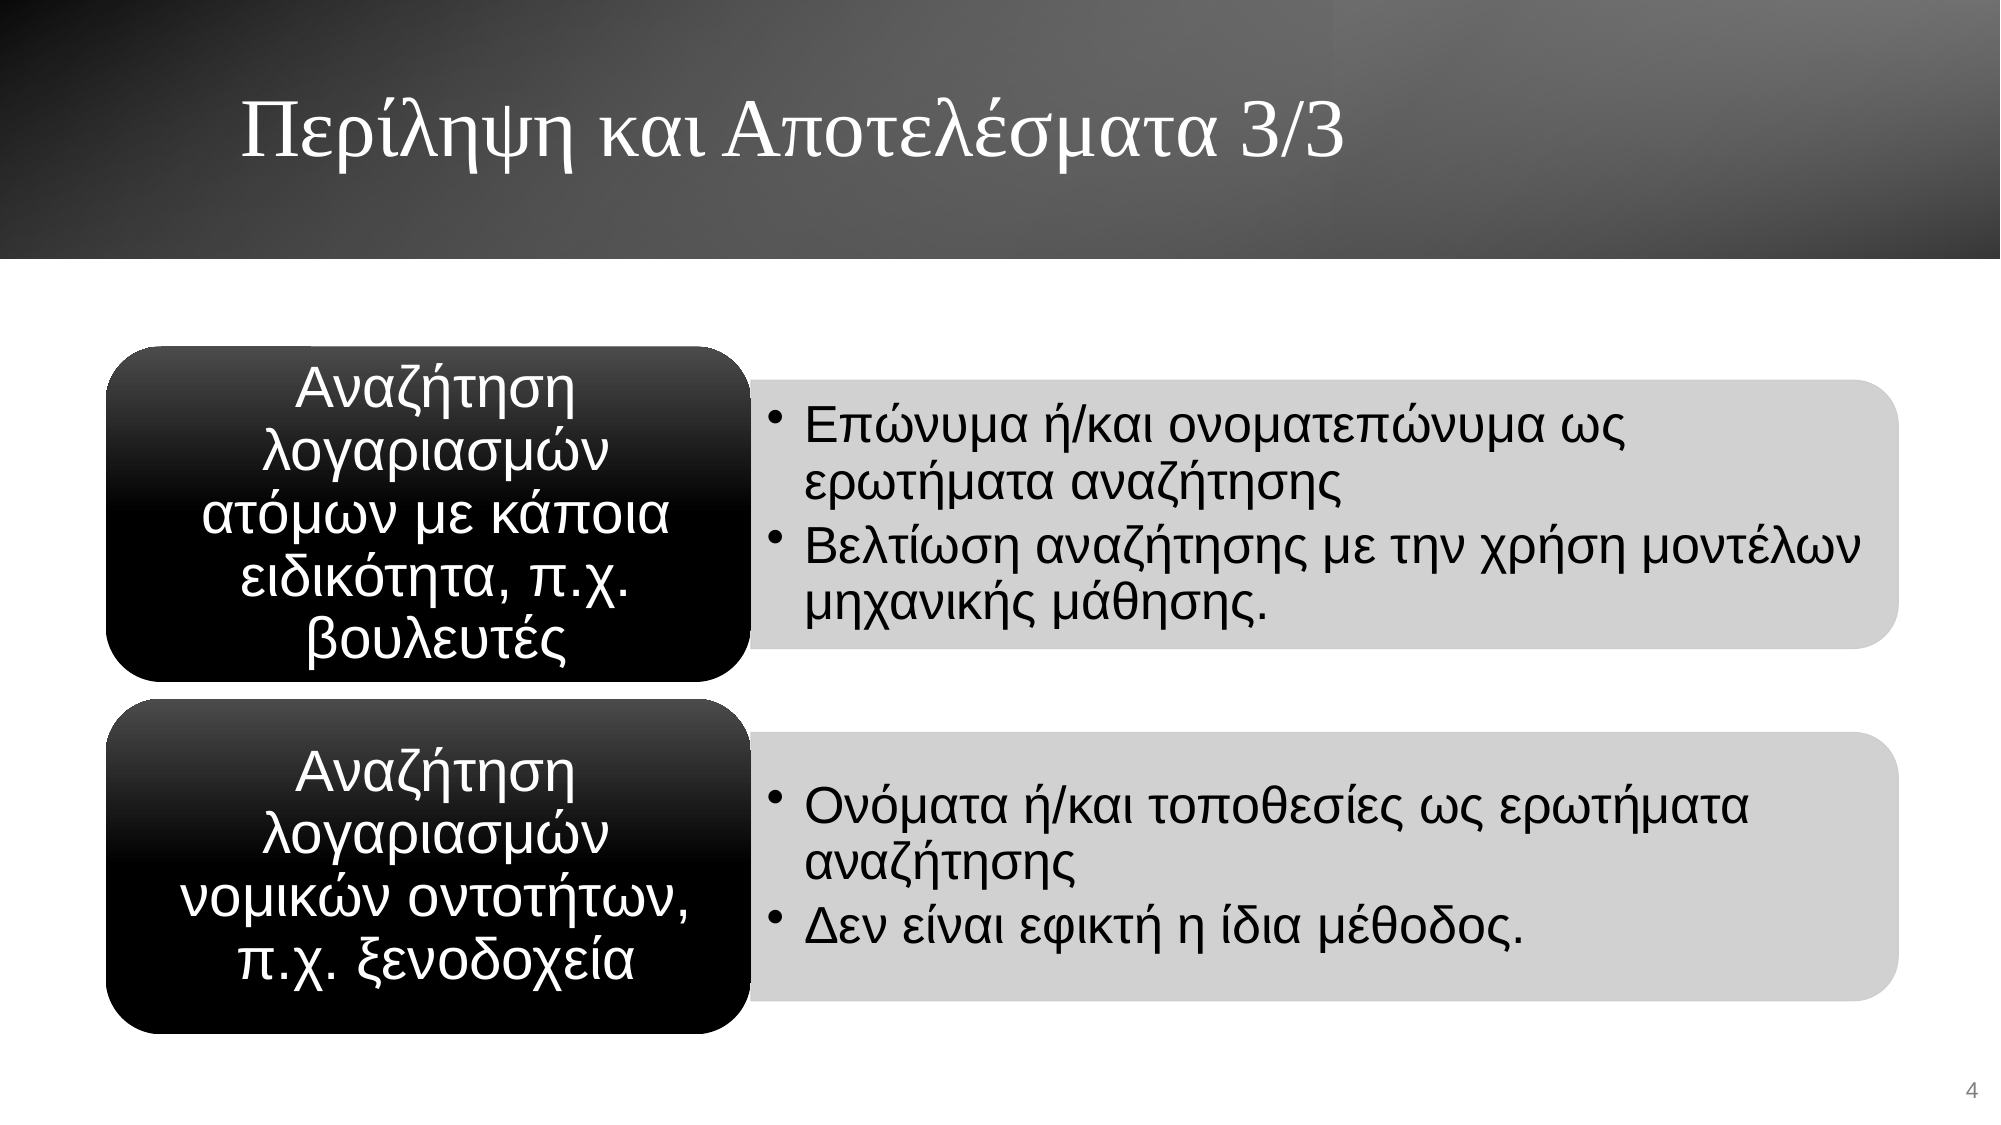

# Περίληψη και Αποτελέσματα 3/3
Επώνυμα ή/και ονοματεπώνυμα ως ερωτήματα αναζήτησης
Βελτίωση αναζήτησης με την χρήση μοντέλων μηχανικής μάθησης.
Αναζήτηση λογαριασμών ατόμων με κάποια ειδικότητα, π.χ. βουλευτές
Ονόματα ή/και τοποθεσίες ως ερωτήματα αναζήτησης
Δεν είναι εφικτή η ίδια μέθοδος.
Αναζήτηση λογαριασμών νομικών οντοτήτων, π.χ. ξενοδοχεία
4